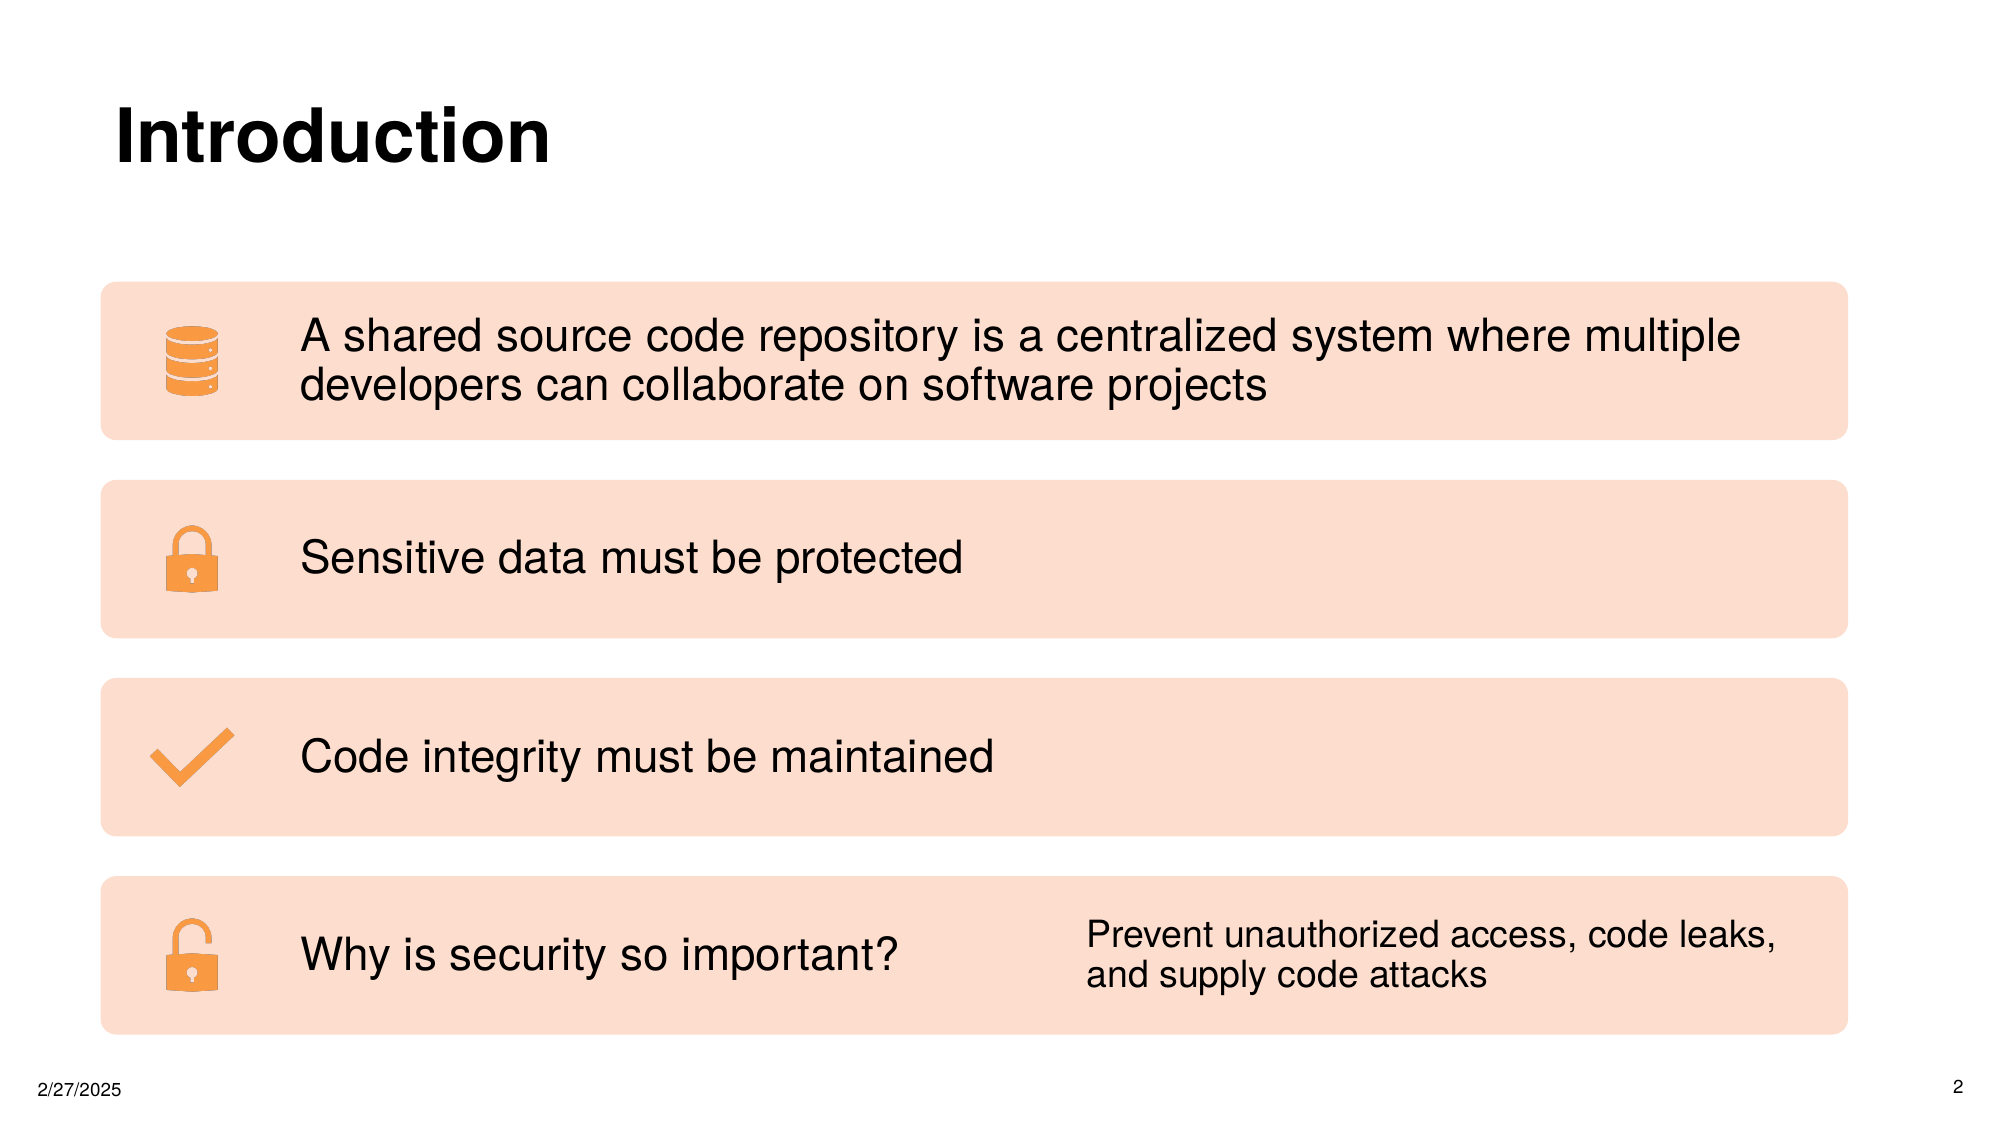

# Introduction
A shared source code repository is a centralized system where multiple developers can collaborate on software projects
Sensitive data must be protected
Code integrity must be maintained
Why is security so important?
Prevent unauthorized access, code leaks, and supply code attacks
2/27/2025

2